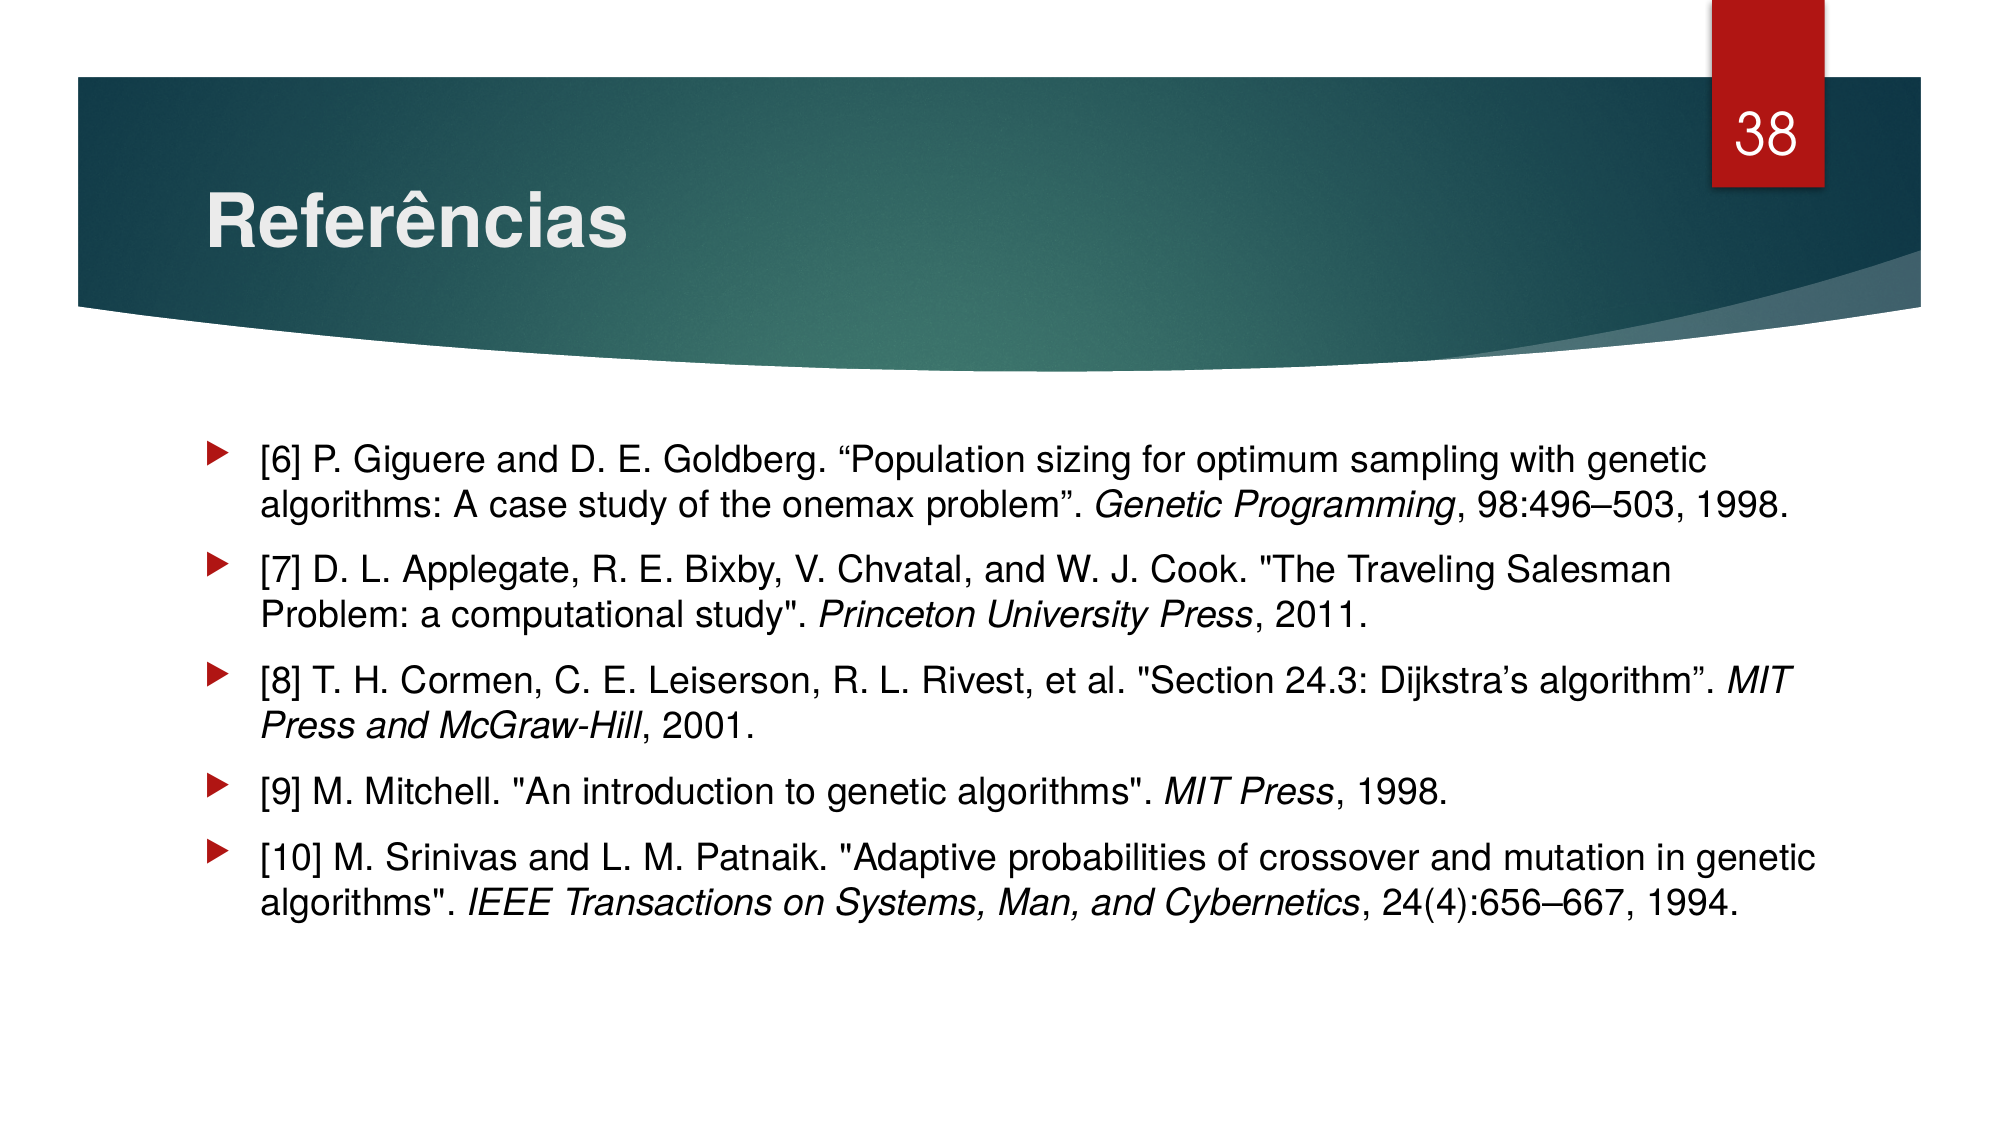

38
# Referências
[6] P. Giguere and D. E. Goldberg. “Population sizing for optimum sampling with genetic algorithms: A case study of the onemax problem”. Genetic Programming, 98:496–503, 1998.
[7] D. L. Applegate, R. E. Bixby, V. Chvatal, and W. J. Cook. "The Traveling Salesman Problem: a computational study". Princeton University Press, 2011.
[8] T. H. Cormen, C. E. Leiserson, R. L. Rivest, et al. "Section 24.3: Dijkstra’s algorithm”. MIT Press and McGraw-Hill, 2001.
[9] M. Mitchell. "An introduction to genetic algorithms". MIT Press, 1998.
[10] M. Srinivas and L. M. Patnaik. "Adaptive probabilities of crossover and mutation in genetic algorithms". IEEE Transactions on Systems, Man, and Cybernetics, 24(4):656–667, 1994.